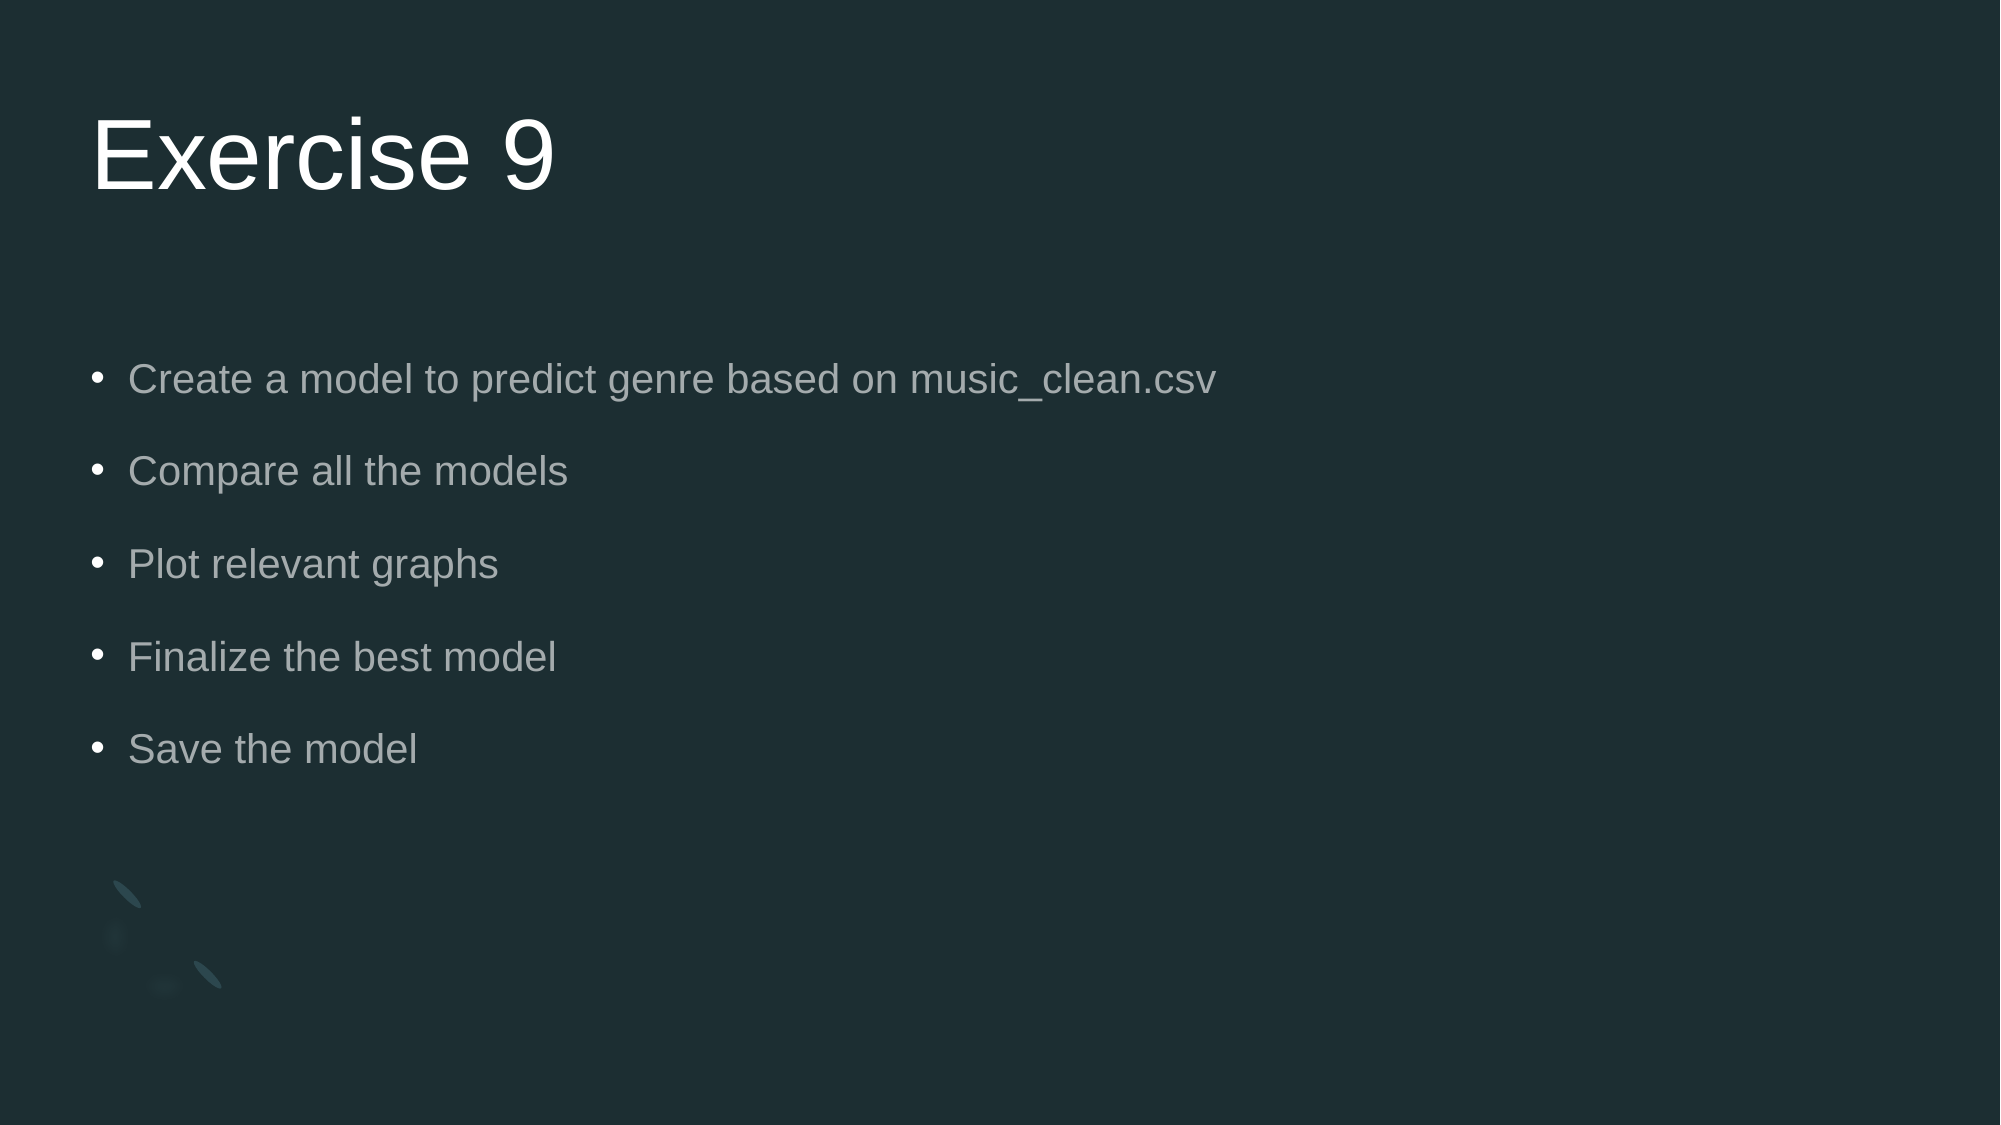

# Exercise 9
Create a model to predict genre based on music_clean.csv
Compare all the models
Plot relevant graphs
Finalize the best model
Save the model